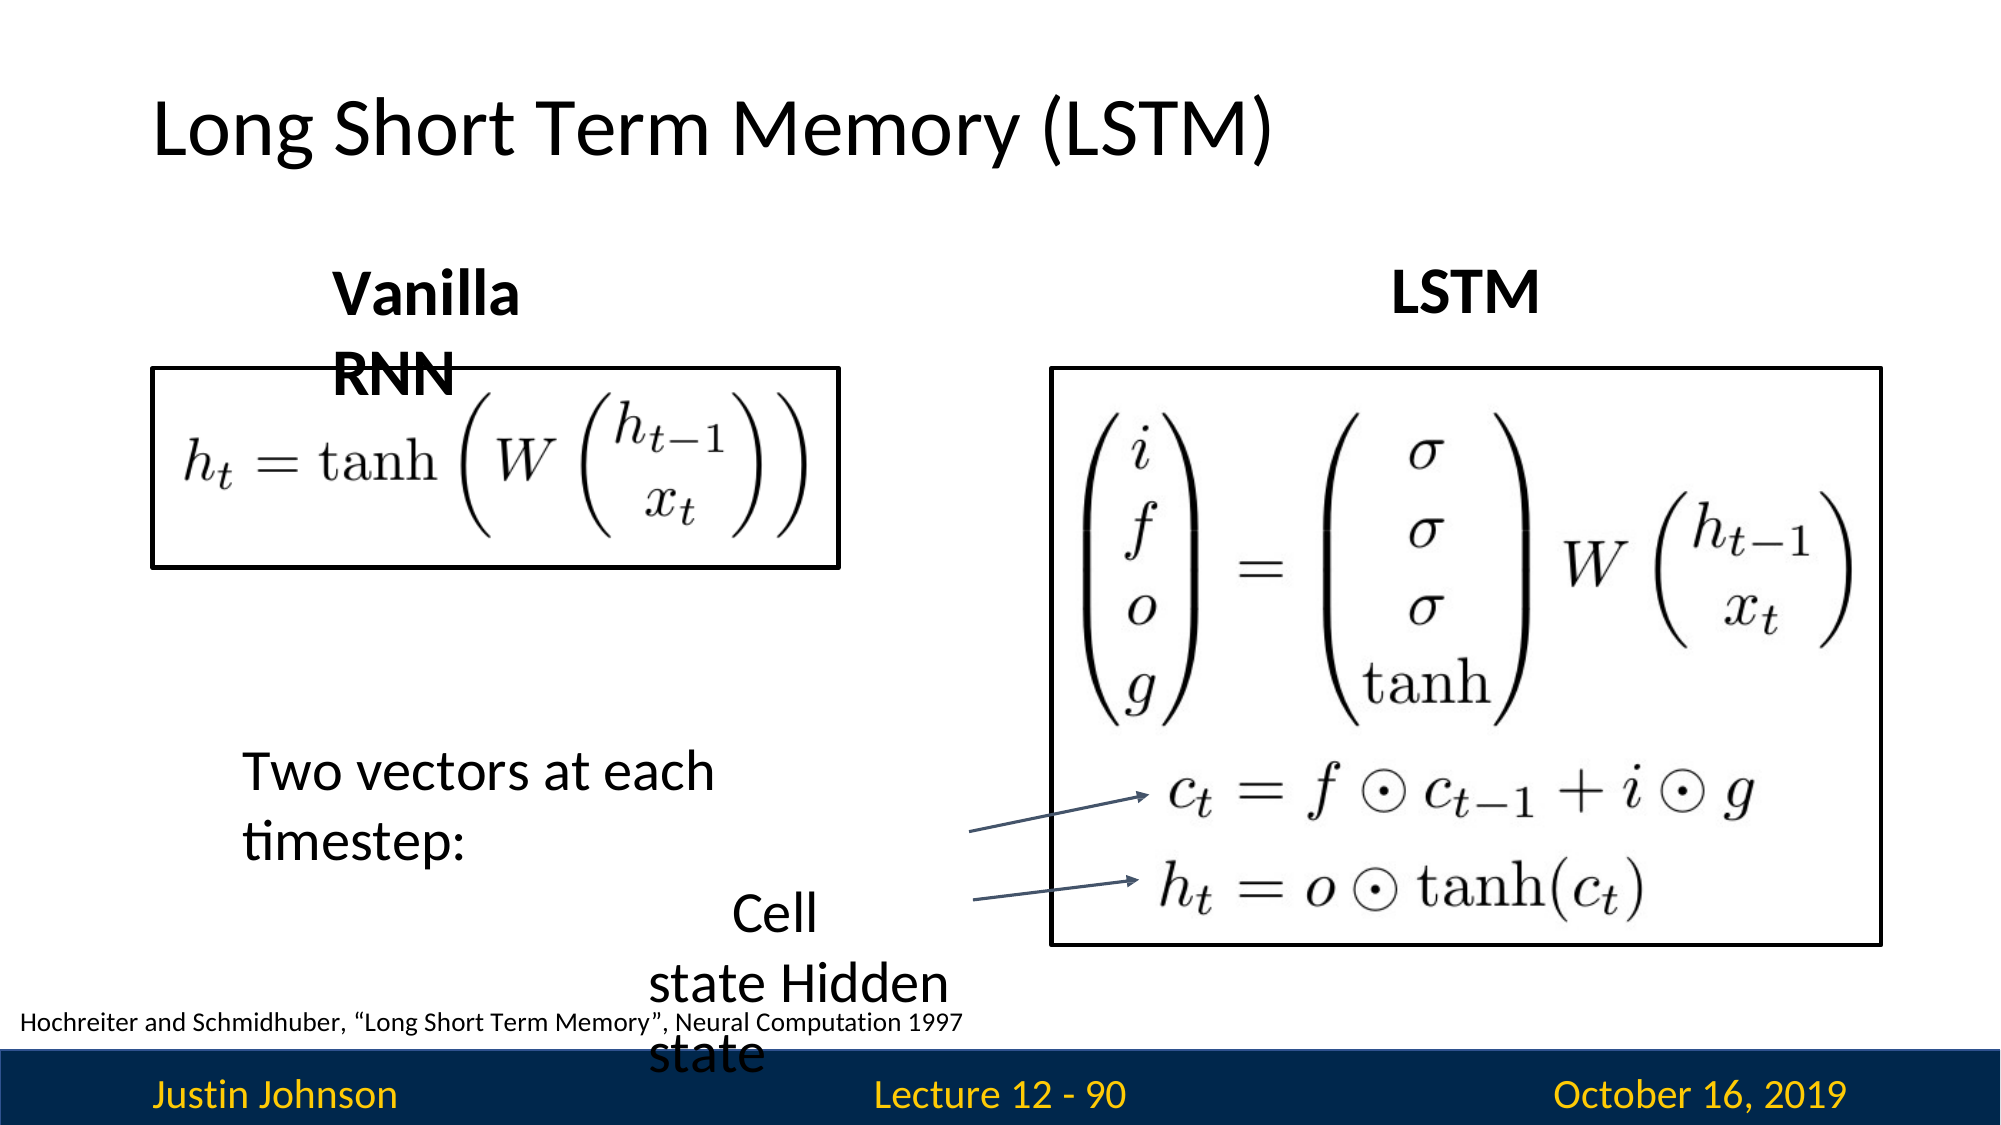

# Long Short Term Memory (LSTM)
LSTM
Vanilla RNN

Two vectors at each timestep:
Cell state Hidden state

Hochreiter and Schmidhuber, “Long Short Term Memory”, Neural Computation 1997
Justin Johnson
October 16, 2019
Lecture 12 - 90